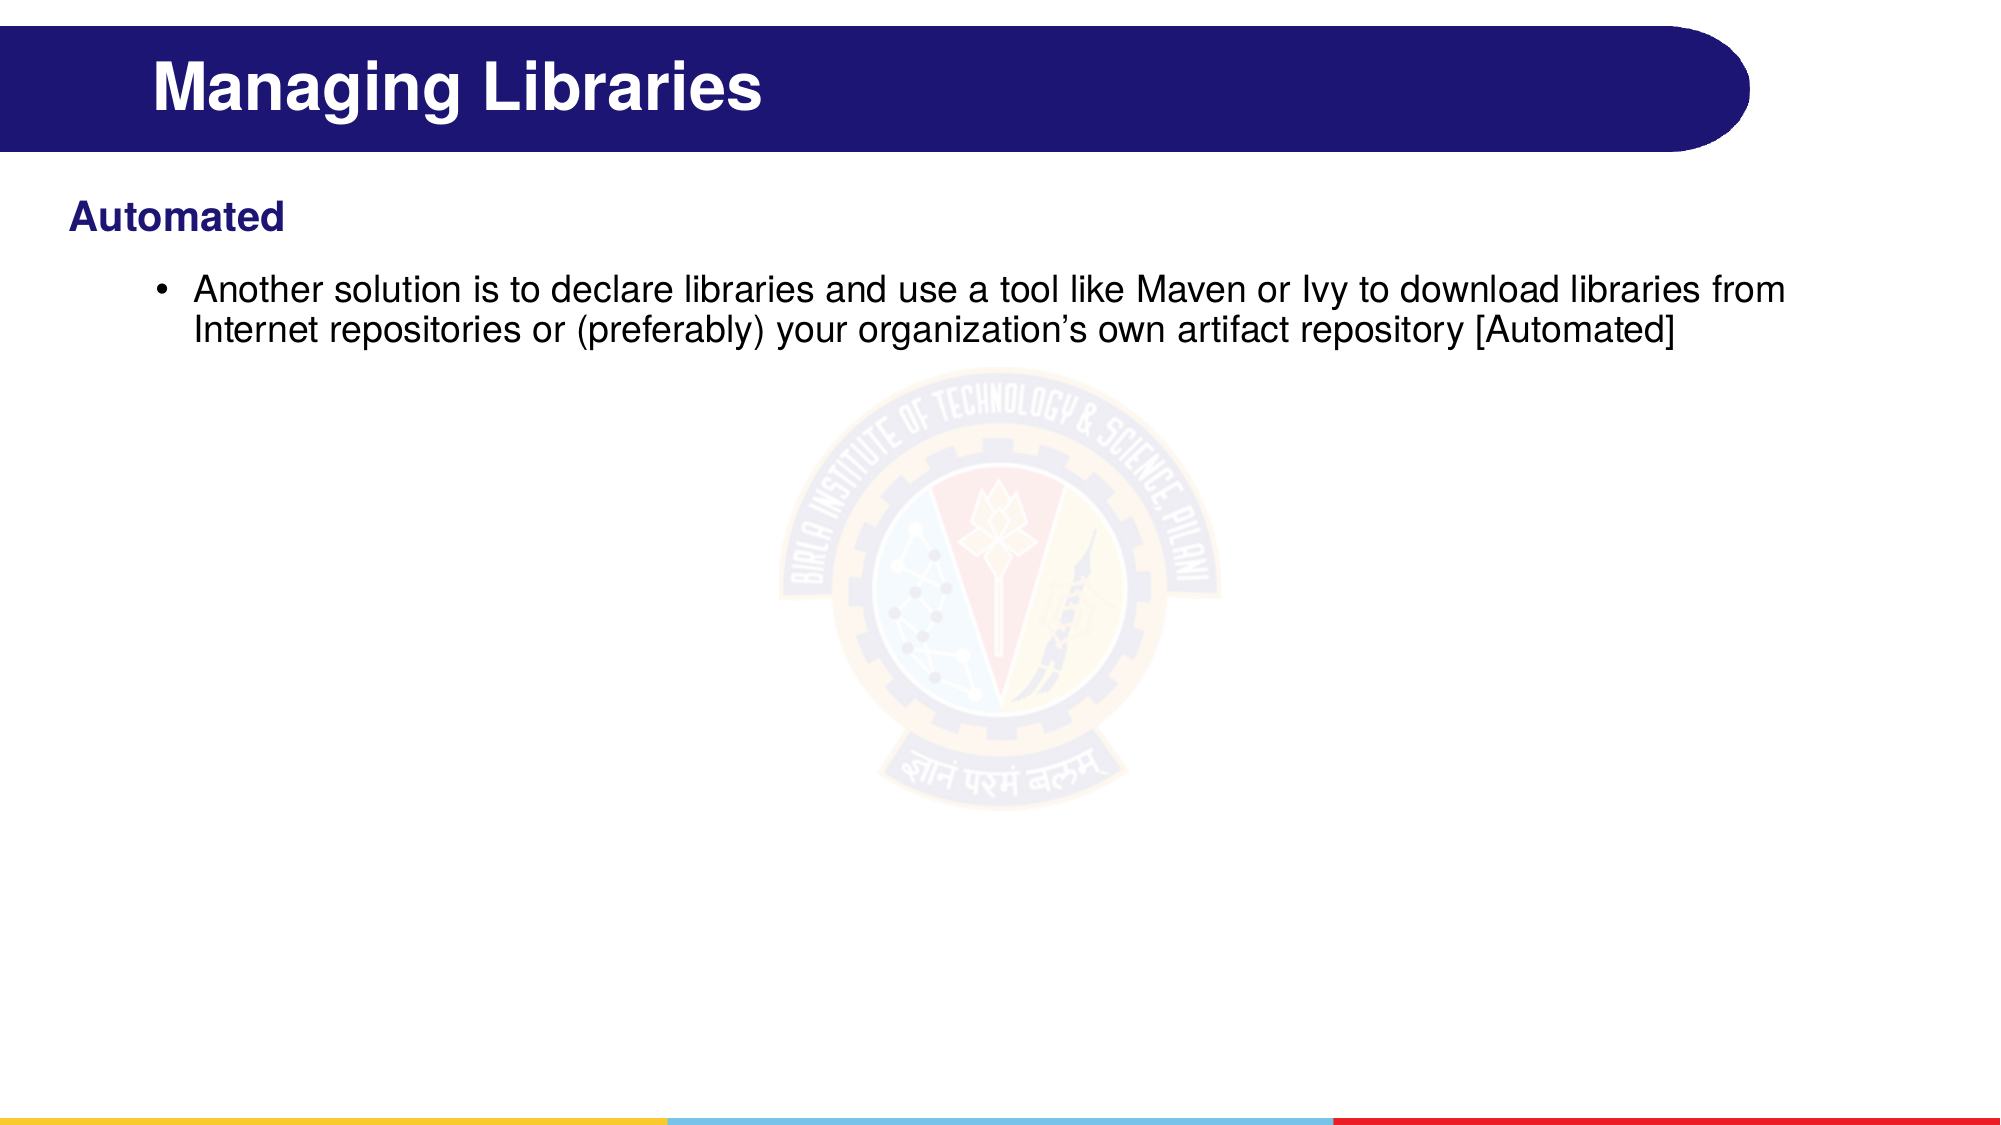

# Managing Libraries
Automated
Another solution is to declare libraries and use a tool like Maven or Ivy to download libraries from Internet repositories or (preferably) your organization’s own artifact repository [Automated]